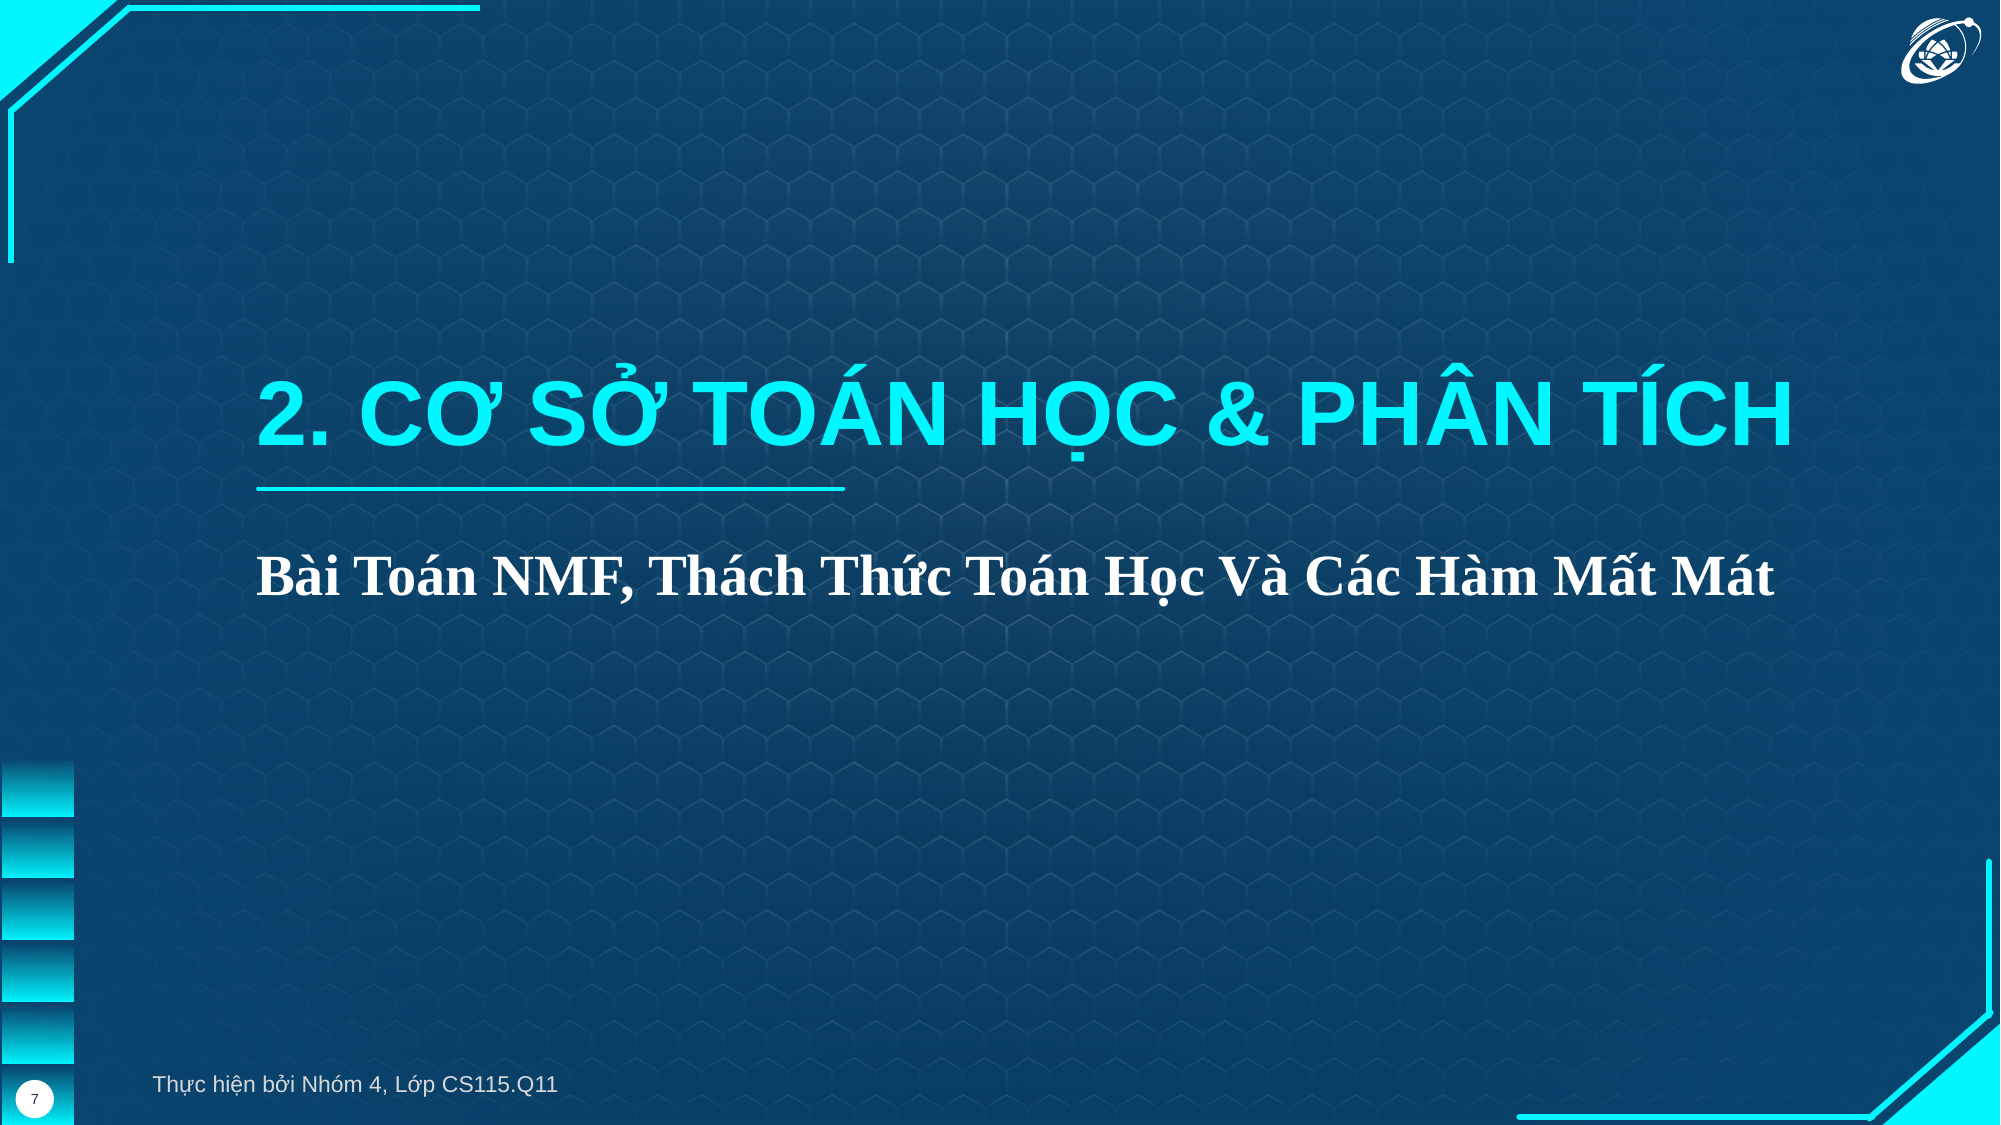

2. CƠ SỞ TOÁN HỌC & PHÂN TÍCH
Bài Toán NMF, Thách Thức Toán Học Và Các Hàm Mất Mát
Thực hiện bởi Nhóm 4, Lớp CS115.Q11
7